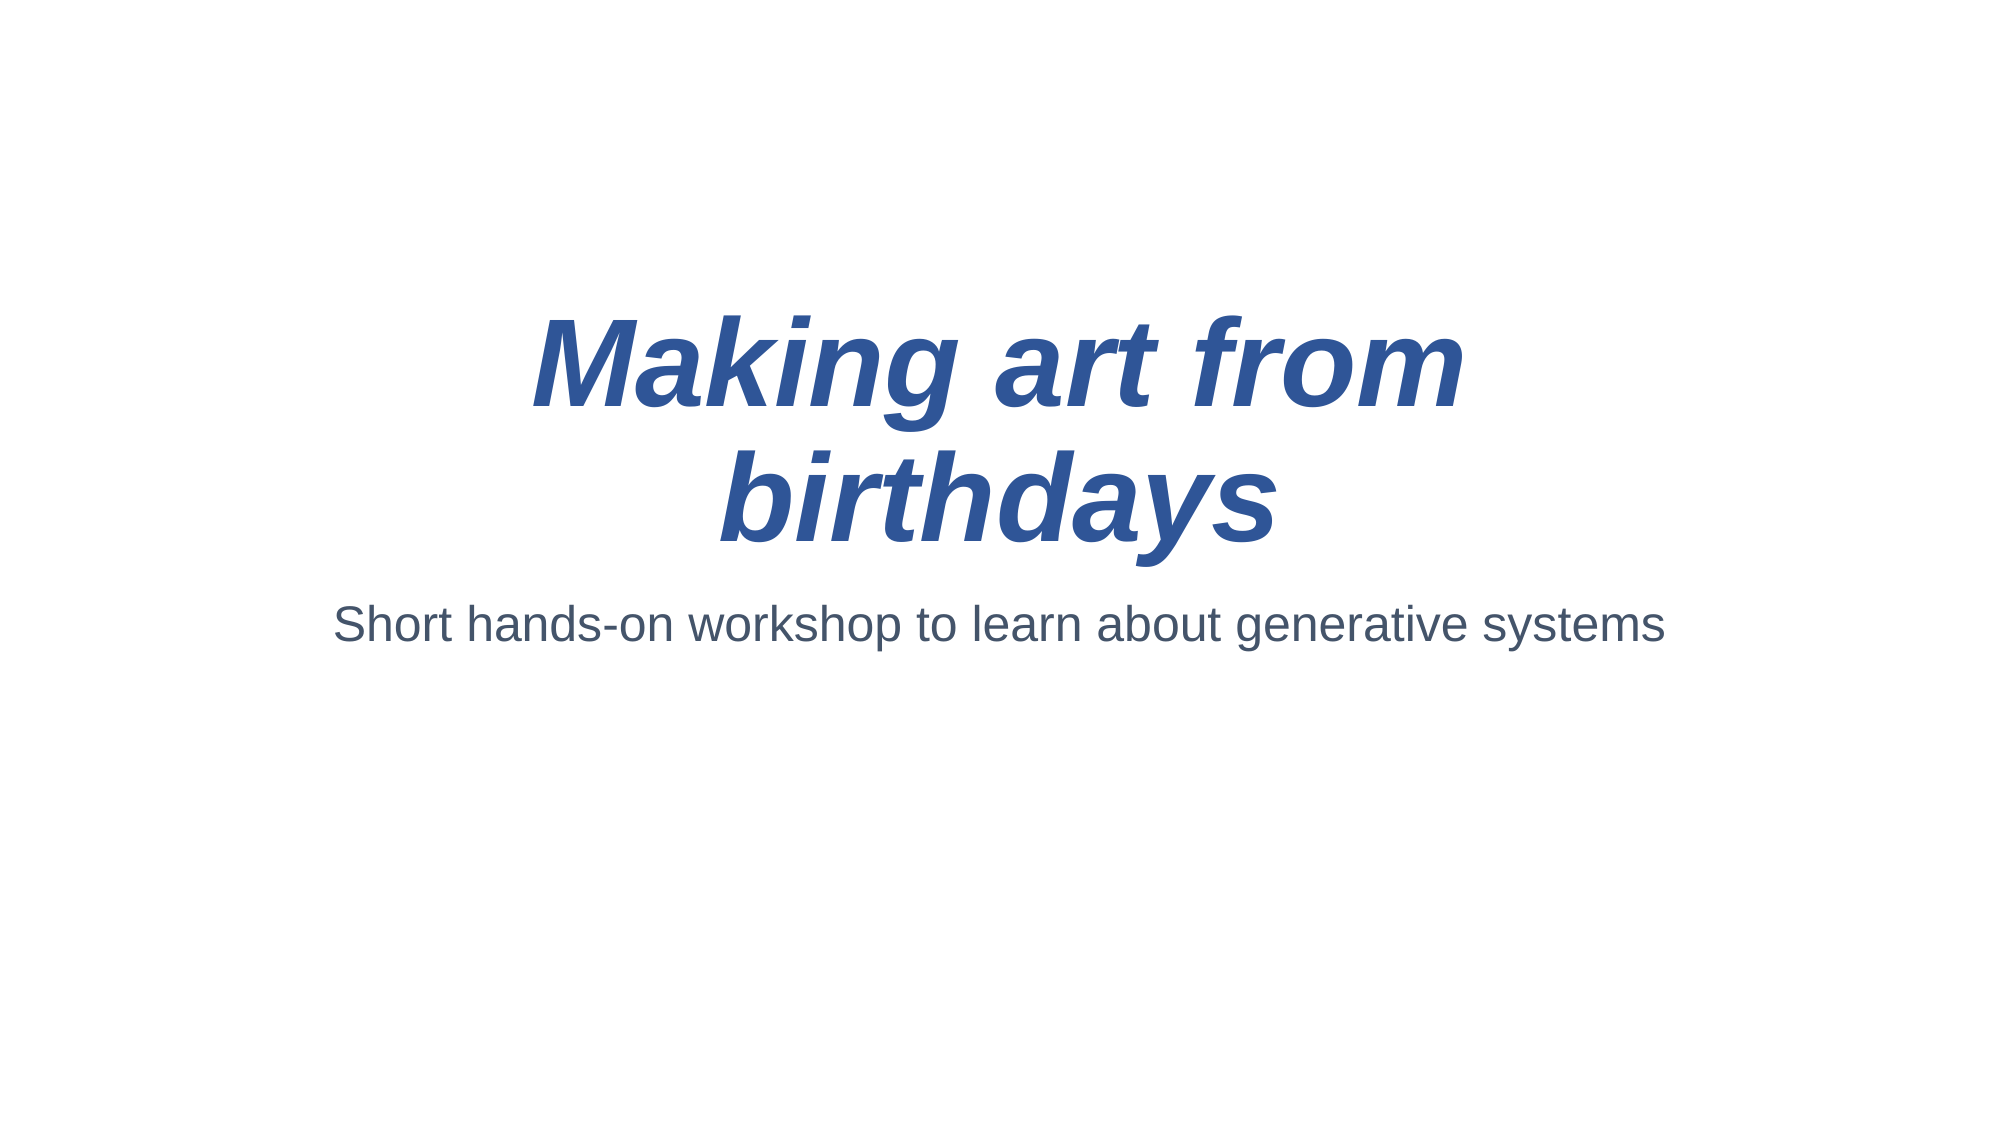

# Making art from birthdays
Short hands-on workshop to learn about generative systems